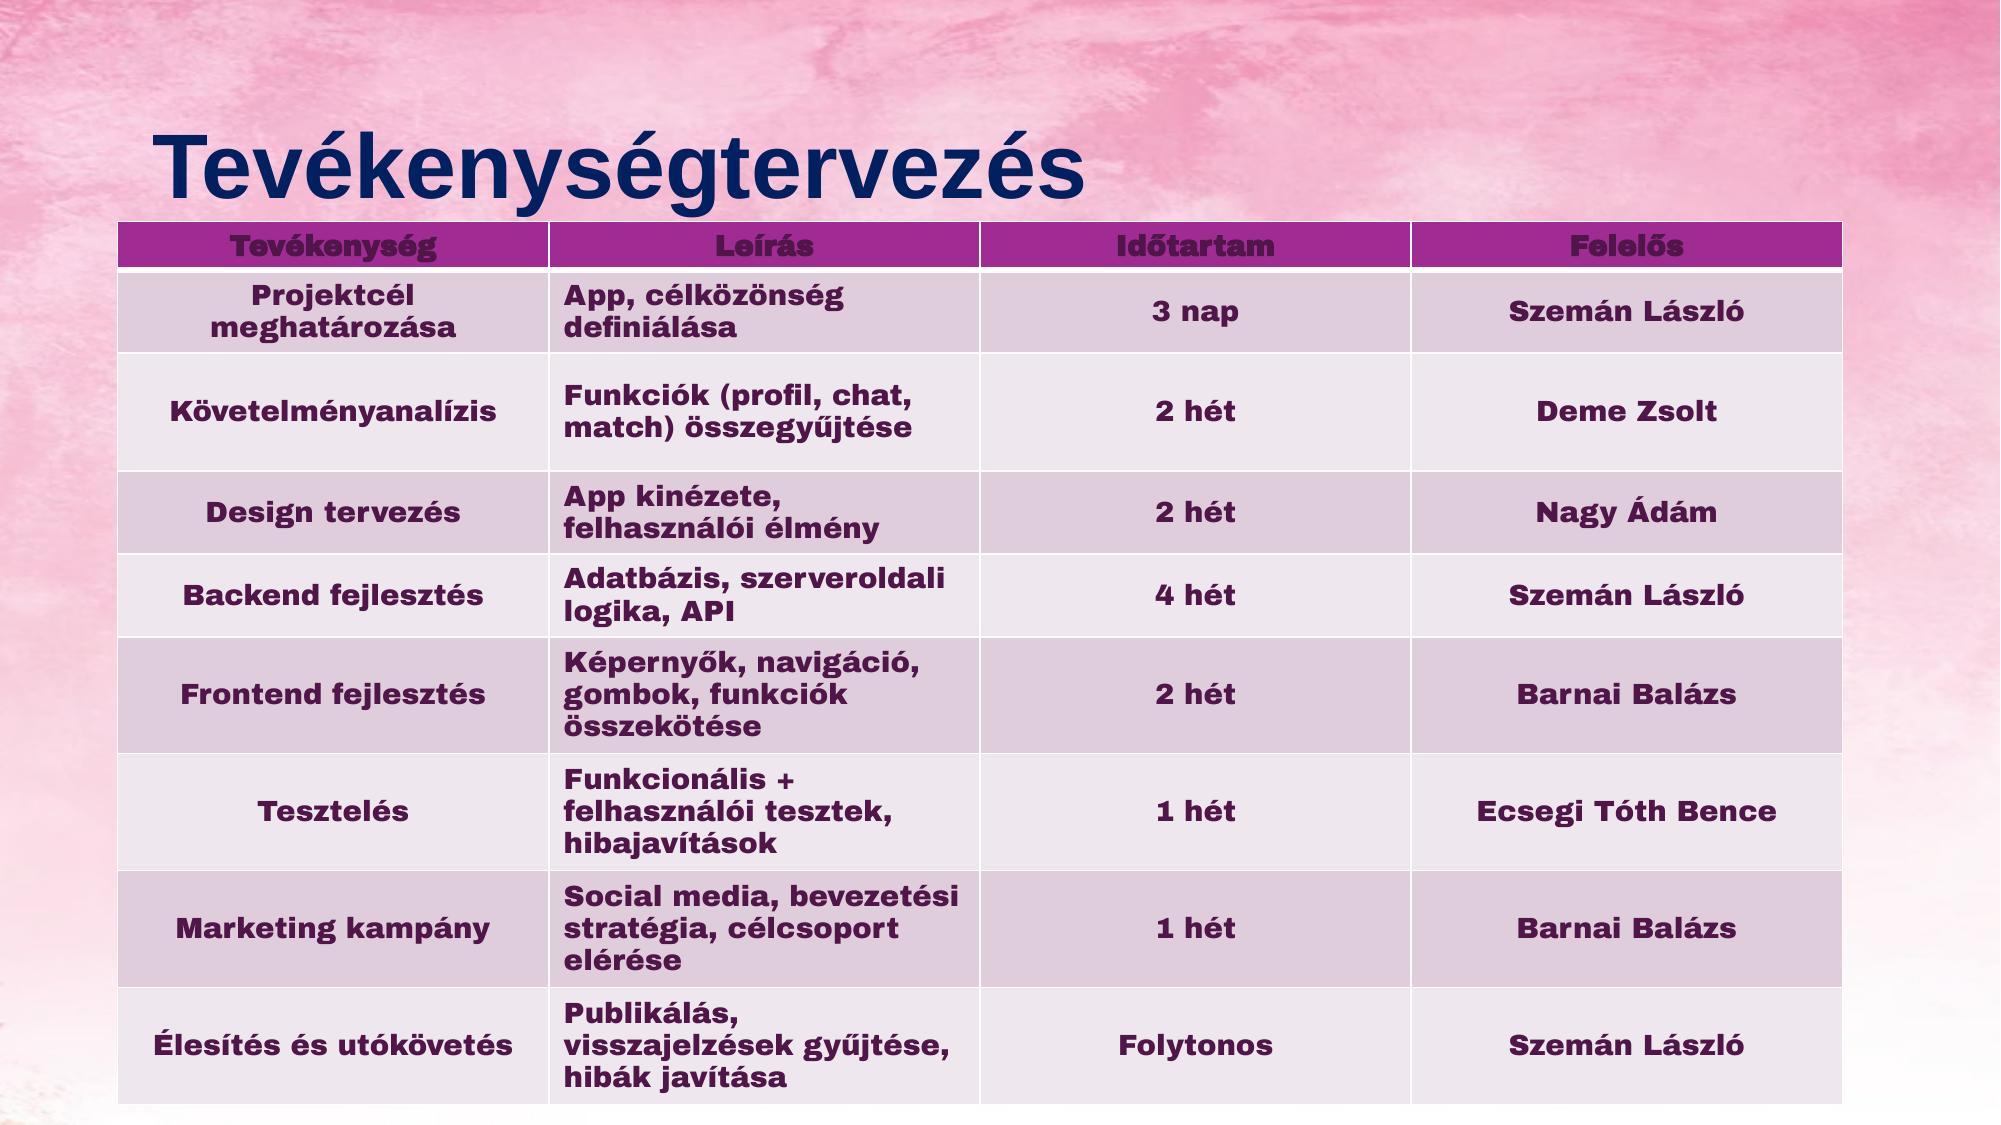

# Tevékenységtervezés
| Tevékenység | Leírás | Időtartam | Felelős |
| --- | --- | --- | --- |
| Projektcél meghatározása | App, célközönség definiálása | 3 nap | Szemán László |
| Követelményanalízis | Funkciók (profil, chat, match) összegyűjtése | 2 hét | Deme Zsolt |
| Design tervezés | App kinézete, felhasználói élmény | 2 hét | Nagy Ádám |
| Backend fejlesztés | Adatbázis, szerveroldali logika, API | 4 hét | Szemán László |
| Frontend fejlesztés | Képernyők, navigáció, gombok, funkciók összekötése | 2 hét | Barnai Balázs |
| Tesztelés | Funkcionális + felhasználói tesztek, hibajavítások | 1 hét | Ecsegi Tóth Bence |
| Marketing kampány | Social media, bevezetési stratégia, célcsoport elérése | 1 hét | Barnai Balázs |
| Élesítés és utókövetés | Publikálás, visszajelzések gyűjtése, hibák javítása | Folytonos | Szemán László |